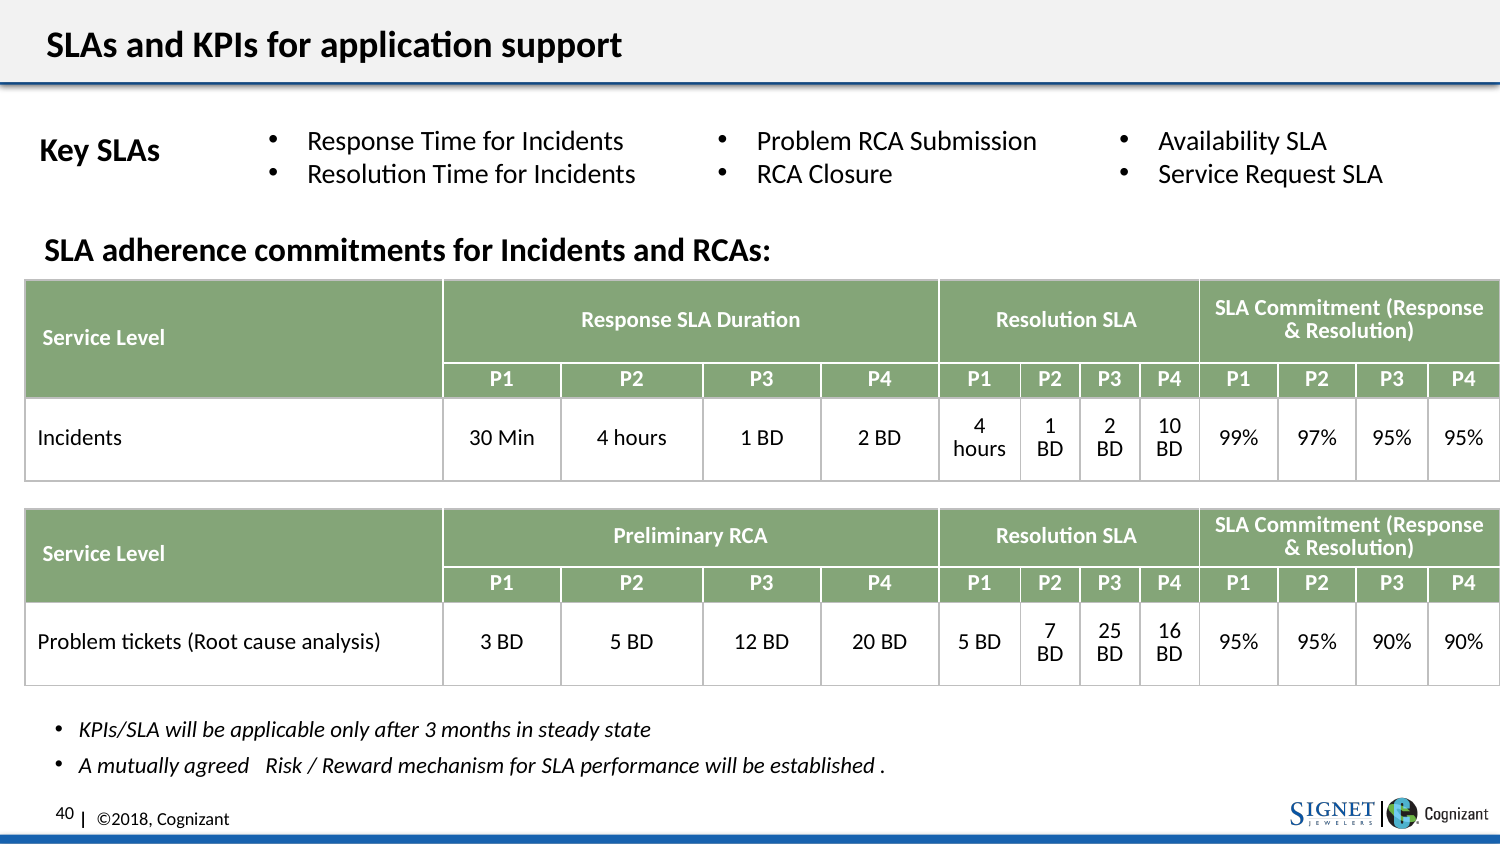

# SLAs and KPIs for application support
Response Time for Incidents
Resolution Time for Incidents
Availability SLA
Service Request SLA
Problem RCA Submission
RCA Closure
Key SLAs
SLA adherence commitments for Incidents and RCAs:
| Service Level | Response SLA Duration |  |  |  | Resolution SLA |  |  |  | SLA Commitment (Response & Resolution) |  |  |  |
| --- | --- | --- | --- | --- | --- | --- | --- | --- | --- | --- | --- | --- |
|  | P1 | P2 | P3 | P4 | P1 | P2 | P3 | P4 | P1 | P2 | P3 | P4 |
| Incidents | 30 Min | 4 hours | 1 BD | 2 BD | 4 hours | 1 BD | 2 BD | 10 BD | 99% | 97% | 95% | 95% |
| Service Level | Preliminary RCA |  |  |  | Resolution SLA |  |  |  | SLA Commitment (Response & Resolution) |  |  |  |
| --- | --- | --- | --- | --- | --- | --- | --- | --- | --- | --- | --- | --- |
|  | P1 | P2 | P3 | P4 | P1 | P2 | P3 | P4 | P1 | P2 | P3 | P4 |
| Problem tickets (Root cause analysis) | 3 BD | 5 BD | 12 BD | 20 BD | 5 BD | 7 BD | 25 BD | 16 BD | 95% | 95% | 90% | 90% |
KPIs/SLA will be applicable only after 3 months in steady state
A mutually agreed   Risk / Reward mechanism for SLA performance will be established .